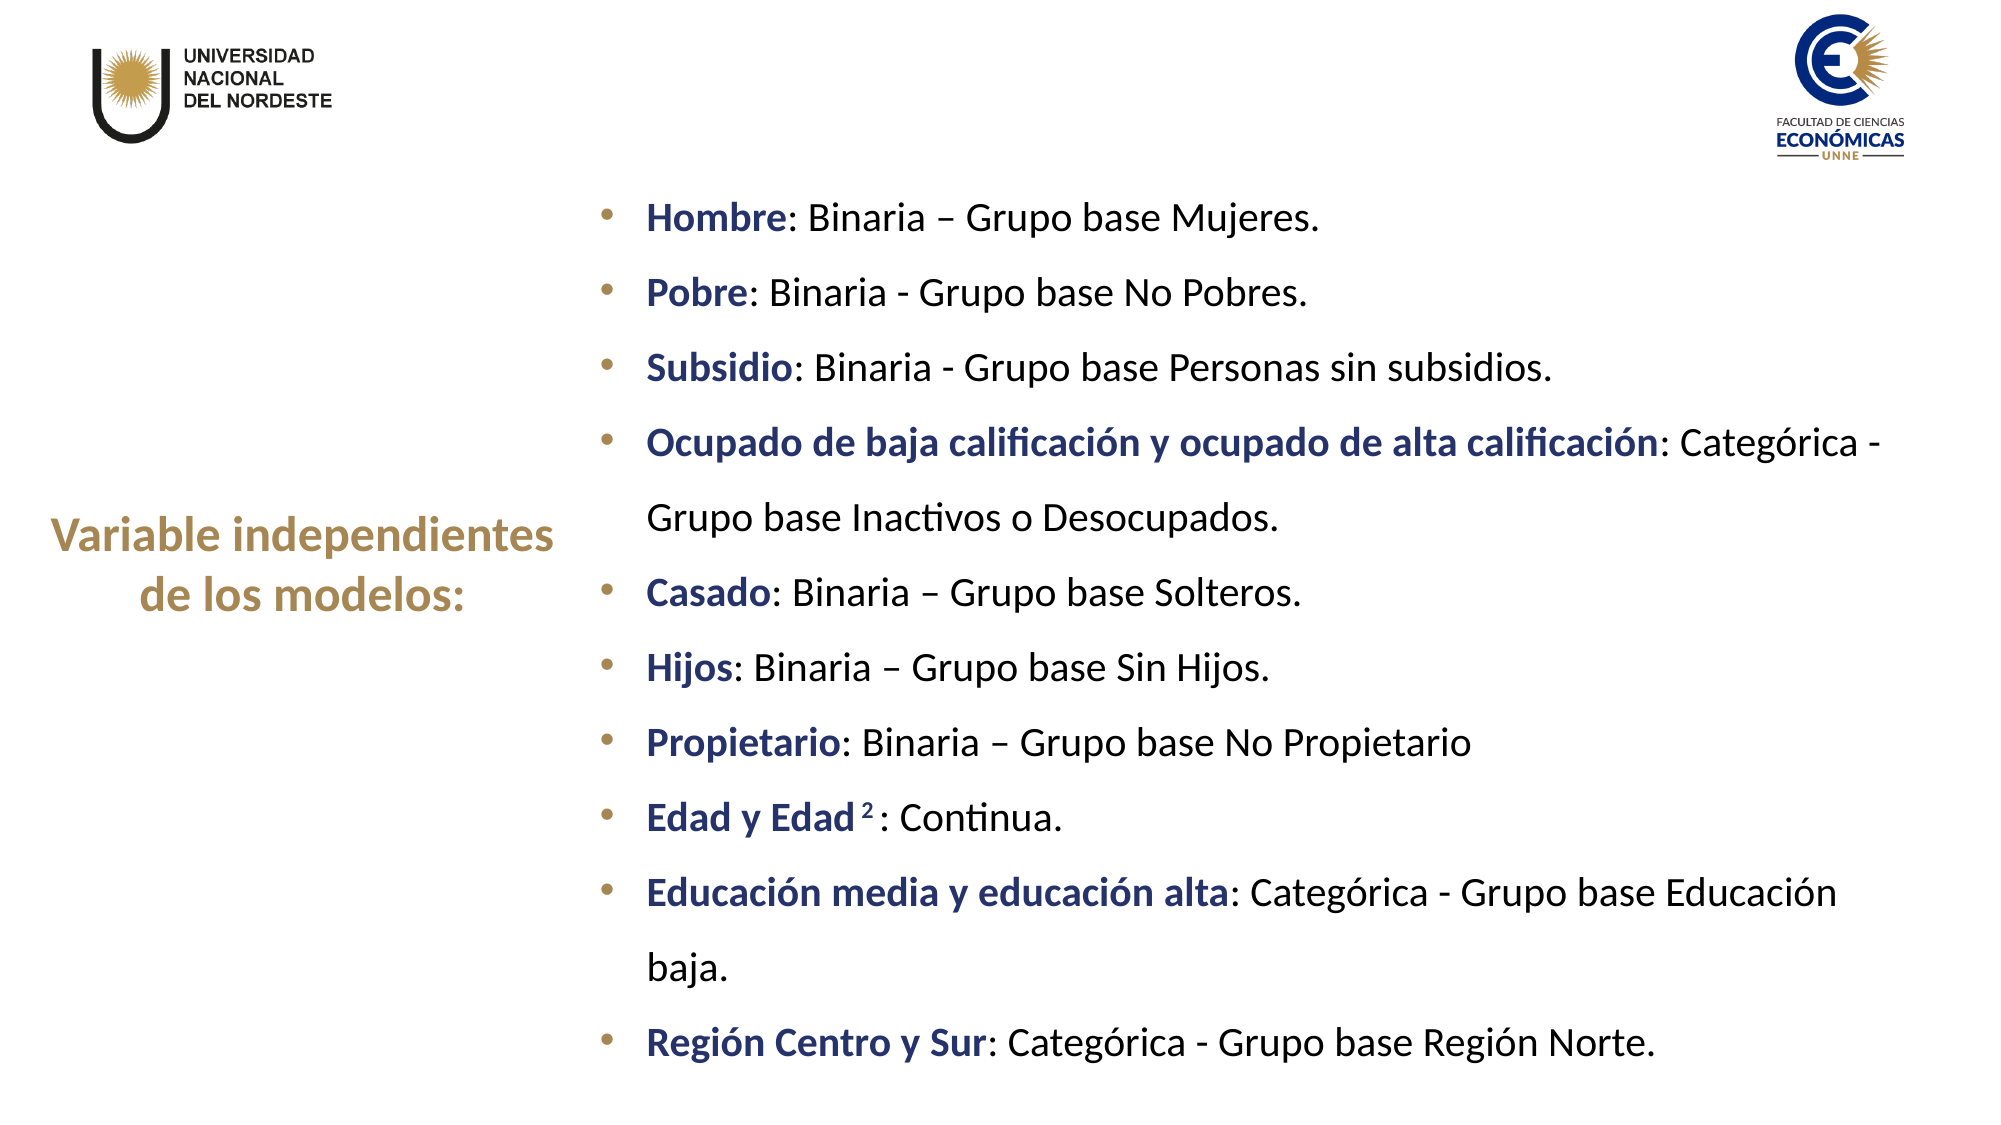

Hombre: Binaria – Grupo base Mujeres.
Pobre: Binaria - Grupo base No Pobres.
Subsidio: Binaria - Grupo base Personas sin subsidios.
Ocupado de baja calificación y ocupado de alta calificación: Categórica - Grupo base Inactivos o Desocupados.
Casado: Binaria – Grupo base Solteros.
Hijos: Binaria – Grupo base Sin Hijos.
Propietario: Binaria – Grupo base No Propietario
Edad y Edad 2 : Continua.
Educación media y educación alta: Categórica - Grupo base Educación baja.
Región Centro y Sur: Categórica - Grupo base Región Norte.

Variable independientes de los modelos: